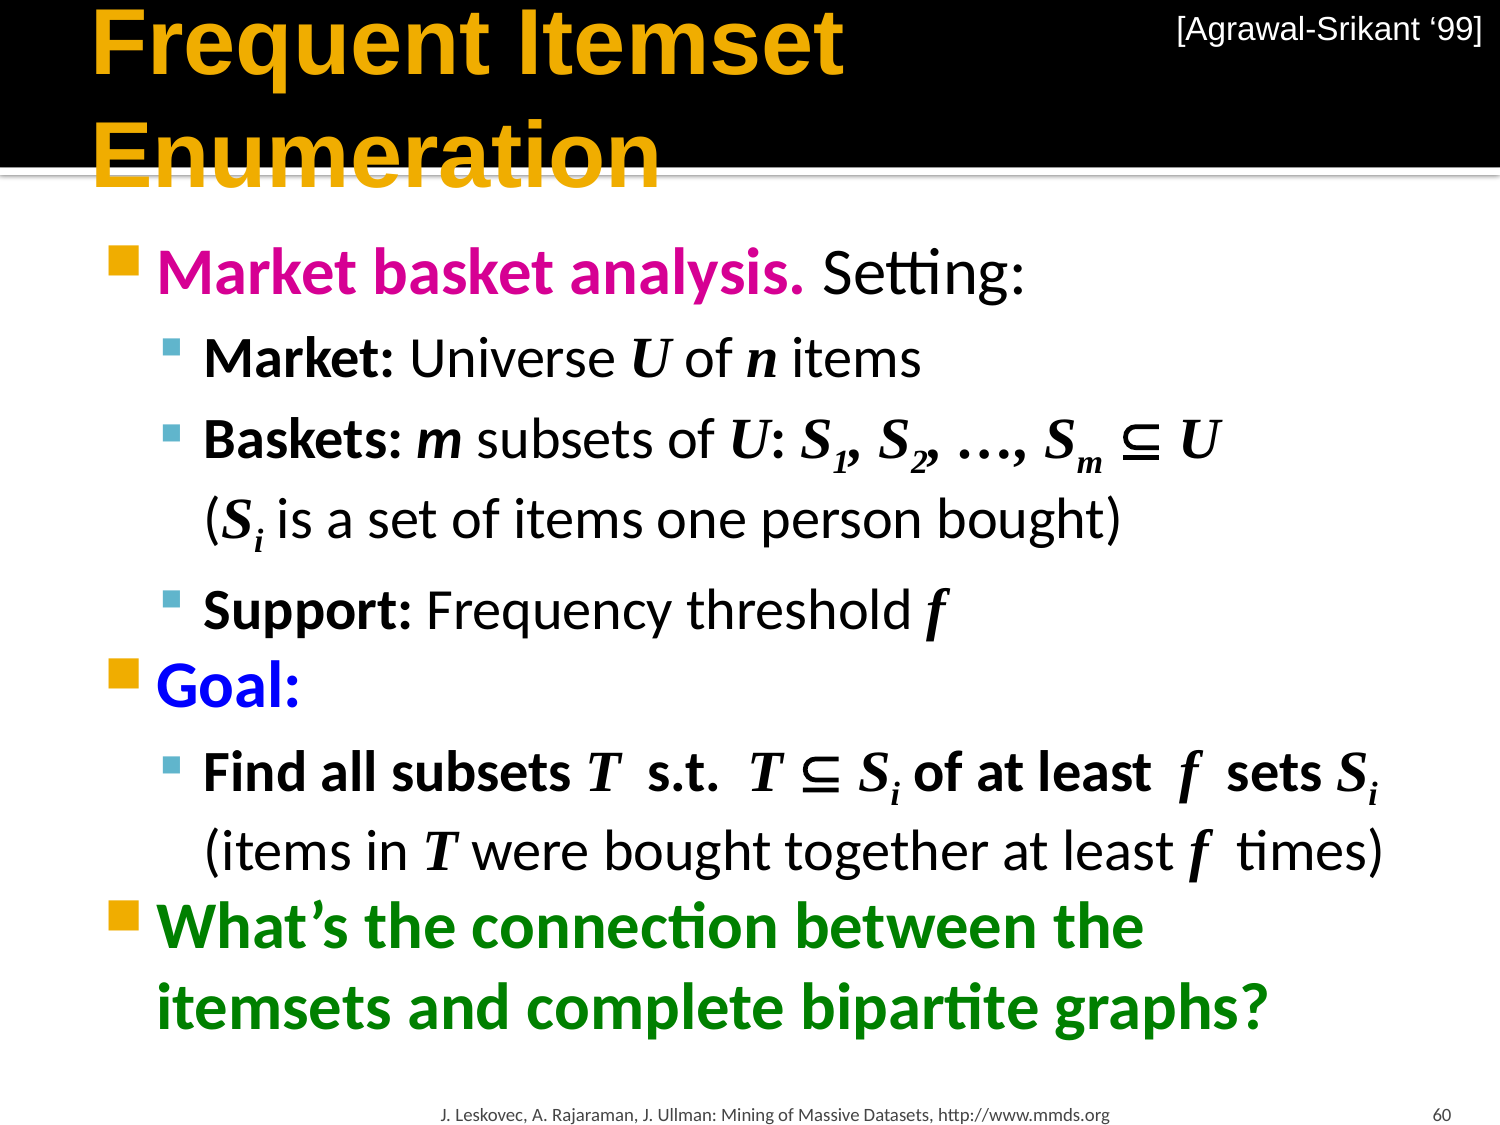

[Agrawal-Srikant ‘99]
# Frequent Itemset Enumeration
Market basket analysis. Setting:
Market: Universe U of n items
Baskets: m subsets of U: S1, S2, …, Sm ⊆ U
(Si is a set of items one person bought)
Support: Frequency threshold f
Goal:
Find all subsets T  s.t.  T ⊆ Si of at least  f  sets Si
(items in T were bought together at least f  times)
What’s the connection between the
itemsets and complete bipartite graphs?
J. Leskovec, A. Rajaraman, J. Ullman: Mining of Massive Datasets, http://www.mmds.org
60